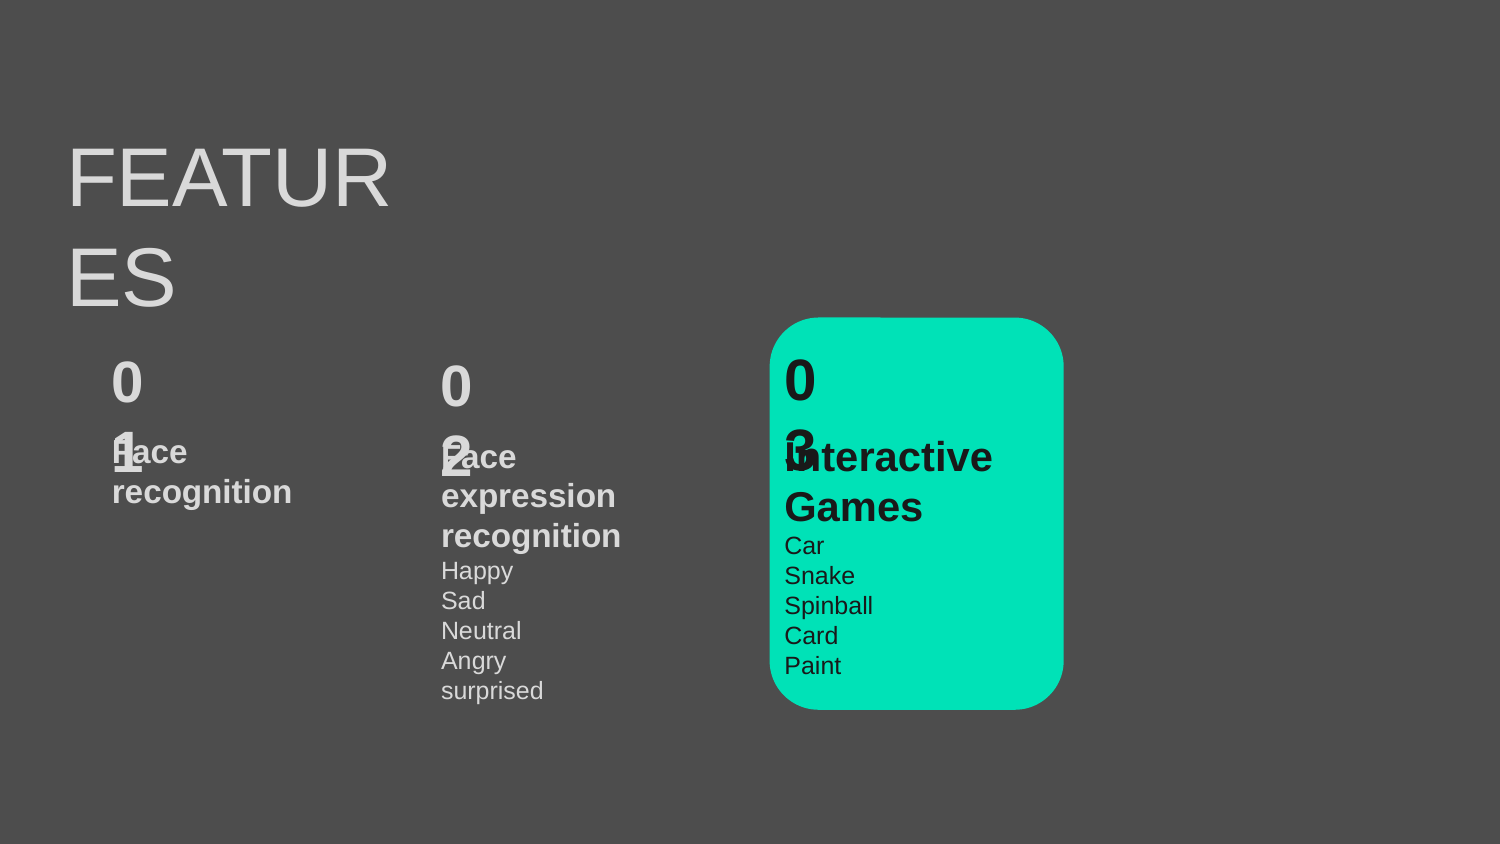

FEATURES

03
01
02
Interactive Games
Car
Snake
Spinball
Card
Paint

Face recognition

Face expression recognition
Happy
Sad
Neutral
Angry
surprised